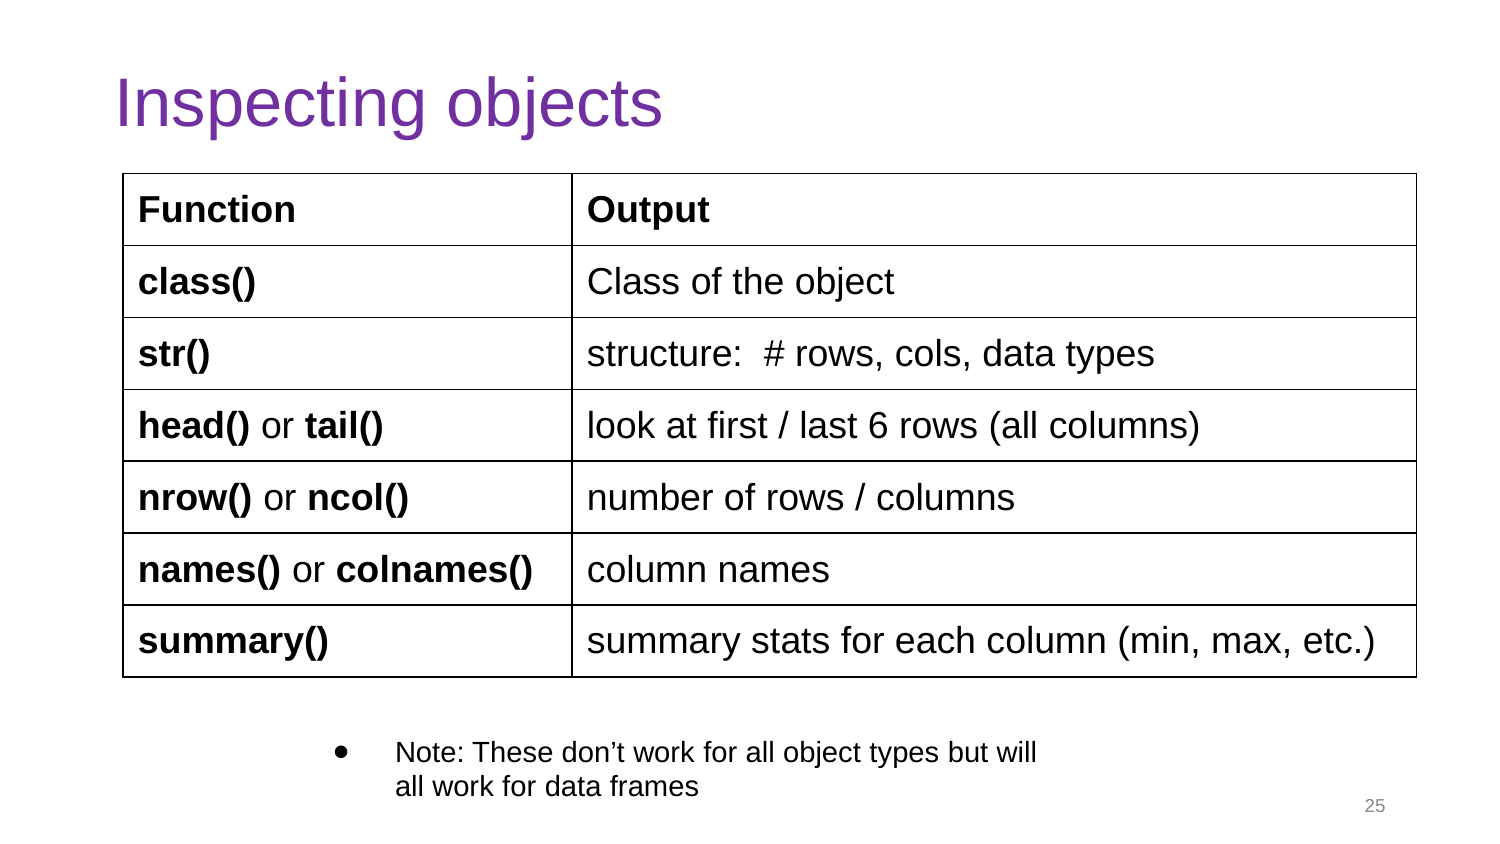

# Inspecting objects
| Function | Output |
| --- | --- |
| class() | Class of the object |
| str() | structure: # rows, cols, data types |
| head() or tail() | look at first / last 6 rows (all columns) |
| nrow() or ncol() | number of rows / columns |
| names() or colnames() | column names |
| summary() | summary stats for each column (min, max, etc.) |
Note: These don’t work for all object types but will all work for data frames
25